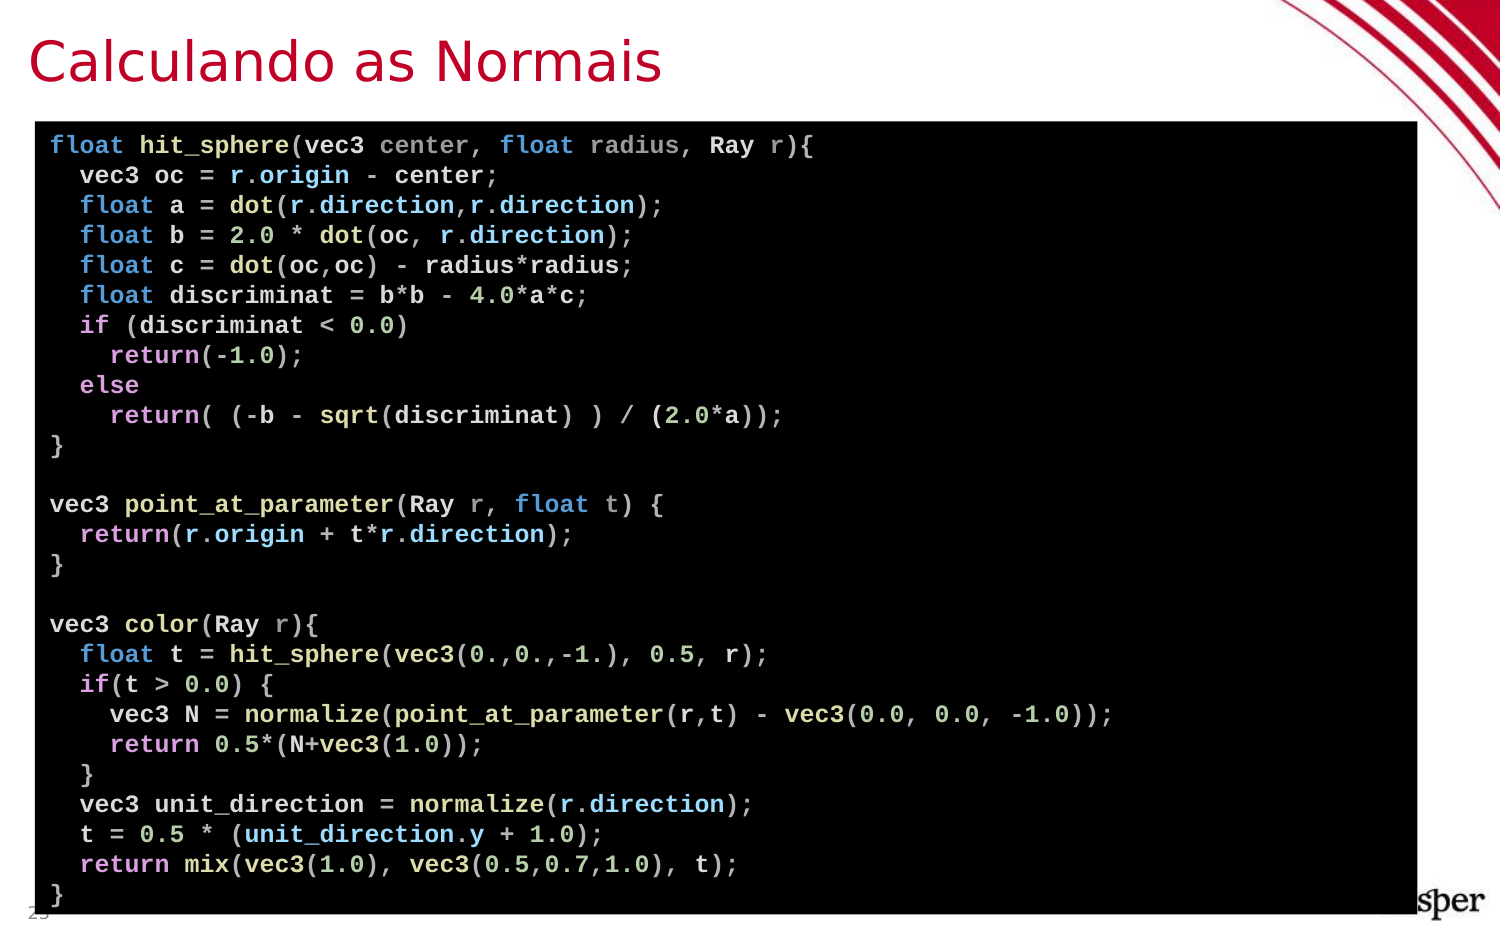

# Calculando as Normais
float hit_sphere(vec3 center, float radius, Ray r){
  vec3 oc = r.origin - center;
  float a = dot(r.direction,r.direction);
  float b = 2.0 * dot(oc, r.direction);
  float c = dot(oc,oc) - radius*radius;
  float discriminat = b*b - 4.0*a*c;
  if (discriminat < 0.0)
    return(-1.0);
  else
    return( (-b - sqrt(discriminat) ) / (2.0*a));
}
vec3 point_at_parameter(Ray r, float t) {
  return(r.origin + t*r.direction);
}
vec3 color(Ray r){
  float t = hit_sphere(vec3(0.,0.,-1.), 0.5, r);
  if(t > 0.0) {
    vec3 N = normalize(point_at_parameter(r,t) - vec3(0.0, 0.0, -1.0));
    return 0.5*(N+vec3(1.0));
  }
  vec3 unit_direction = normalize(r.direction);
  t = 0.5 * (unit_direction.y + 1.0);
  return mix(vec3(1.0), vec3(0.5,0.7,1.0), t);
}
23